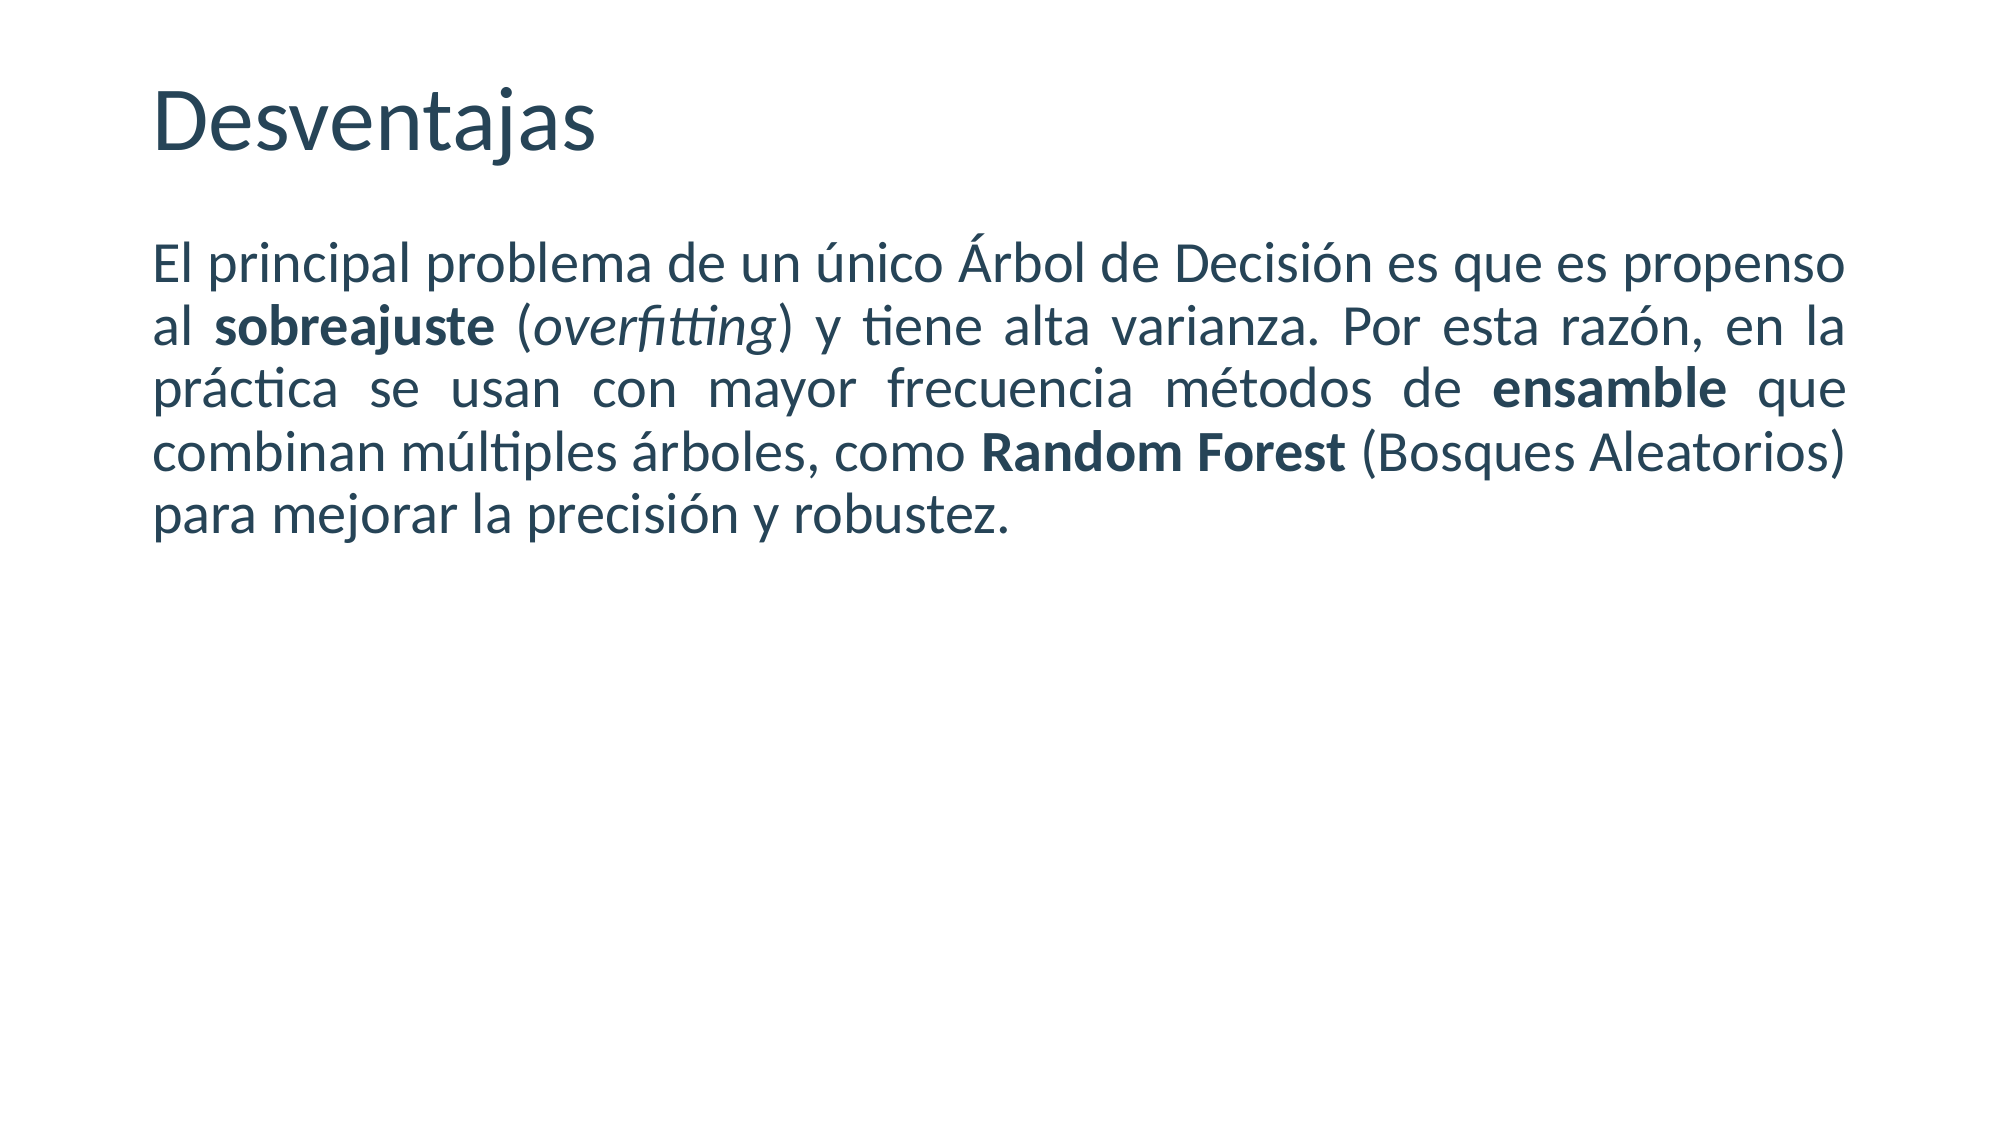

# Desventajas
El principal problema de un único Árbol de Decisión es que es propenso al sobreajuste (overfitting) y tiene alta varianza. Por esta razón, en la práctica se usan con mayor frecuencia métodos de ensamble que combinan múltiples árboles, como Random Forest (Bosques Aleatorios) para mejorar la precisión y robustez.